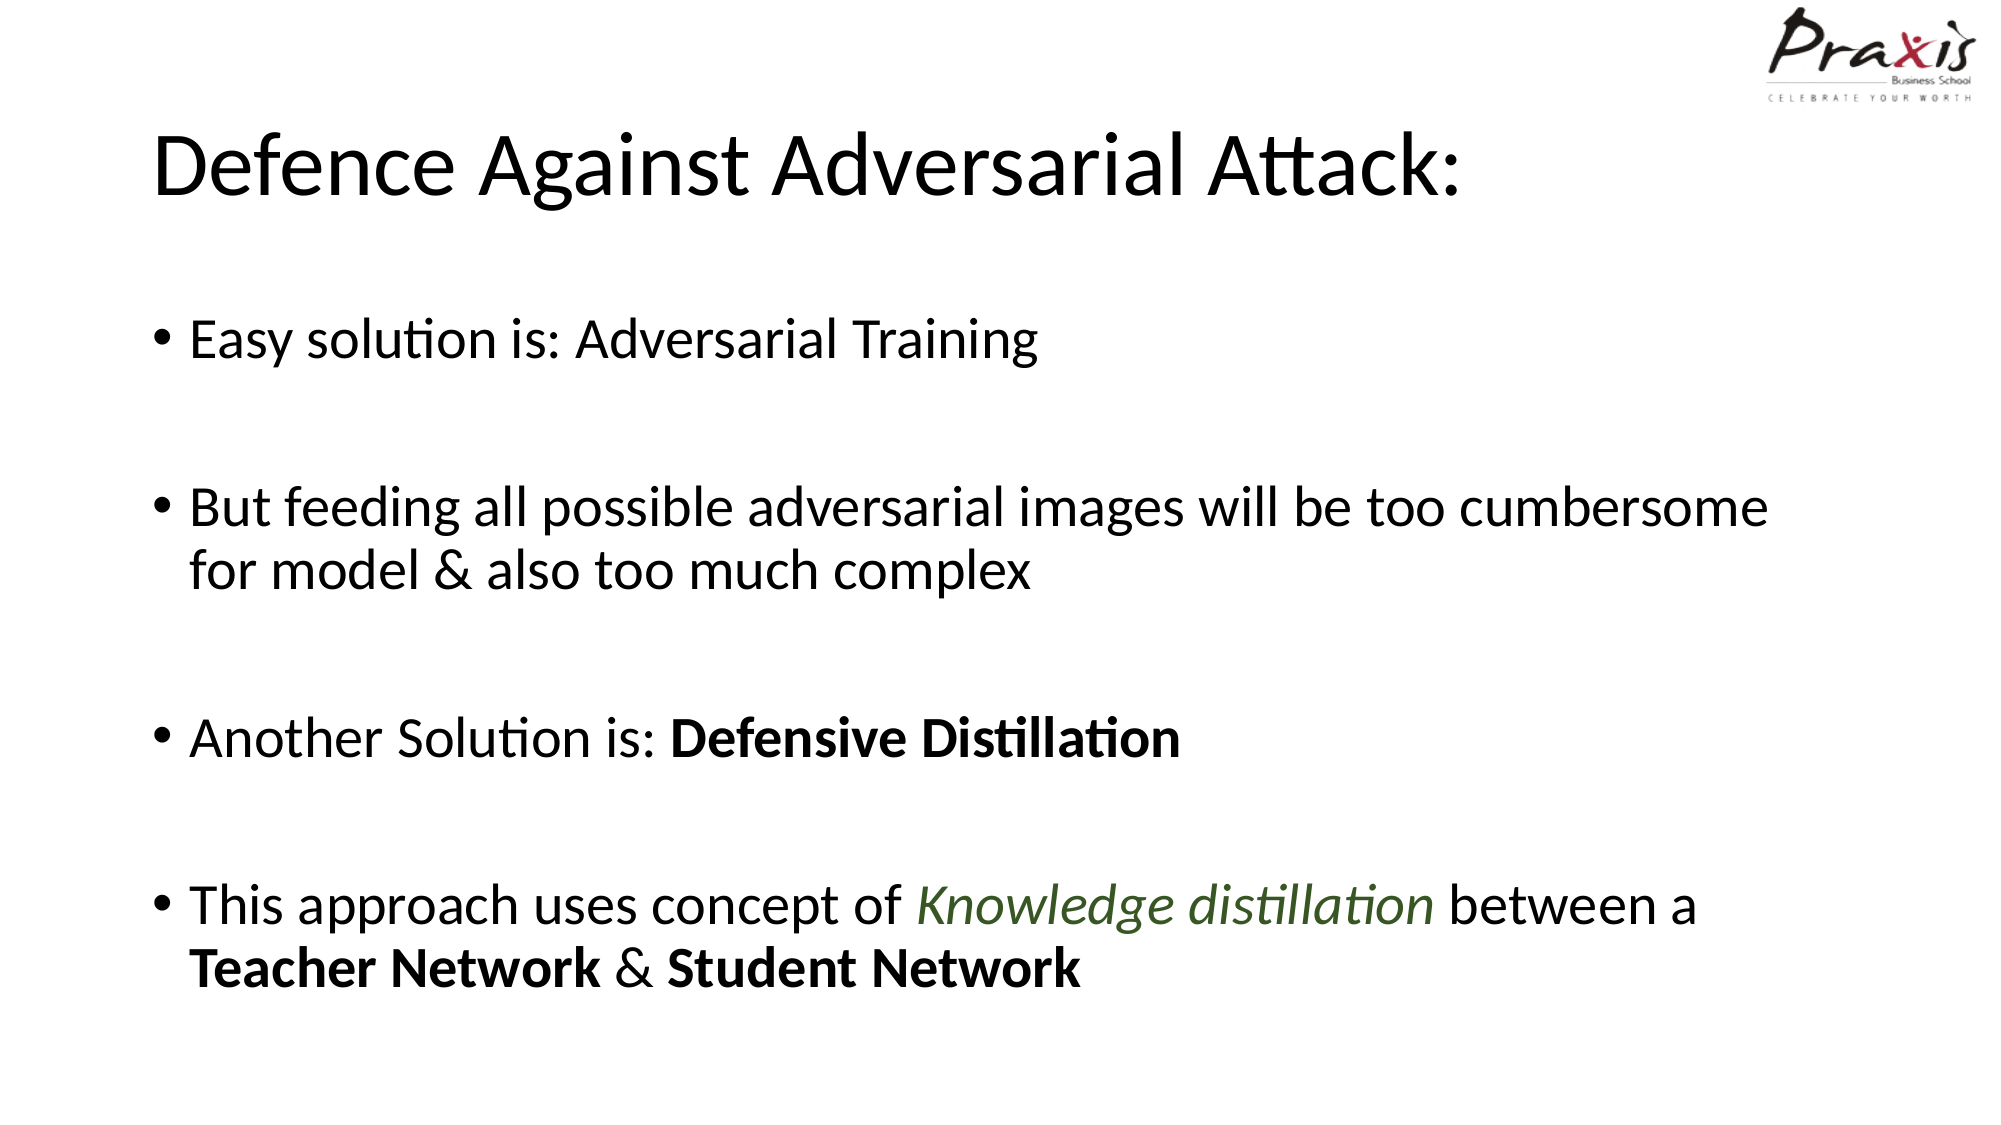

# Defence Against Adversarial Attack:
Easy solution is: Adversarial Training

But feeding all possible adversarial images will be too cumbersome for model & also too much complex

Another Solution is: Defensive Distillation

This approach uses concept of Knowledge distillation between a Teacher Network & Student Network